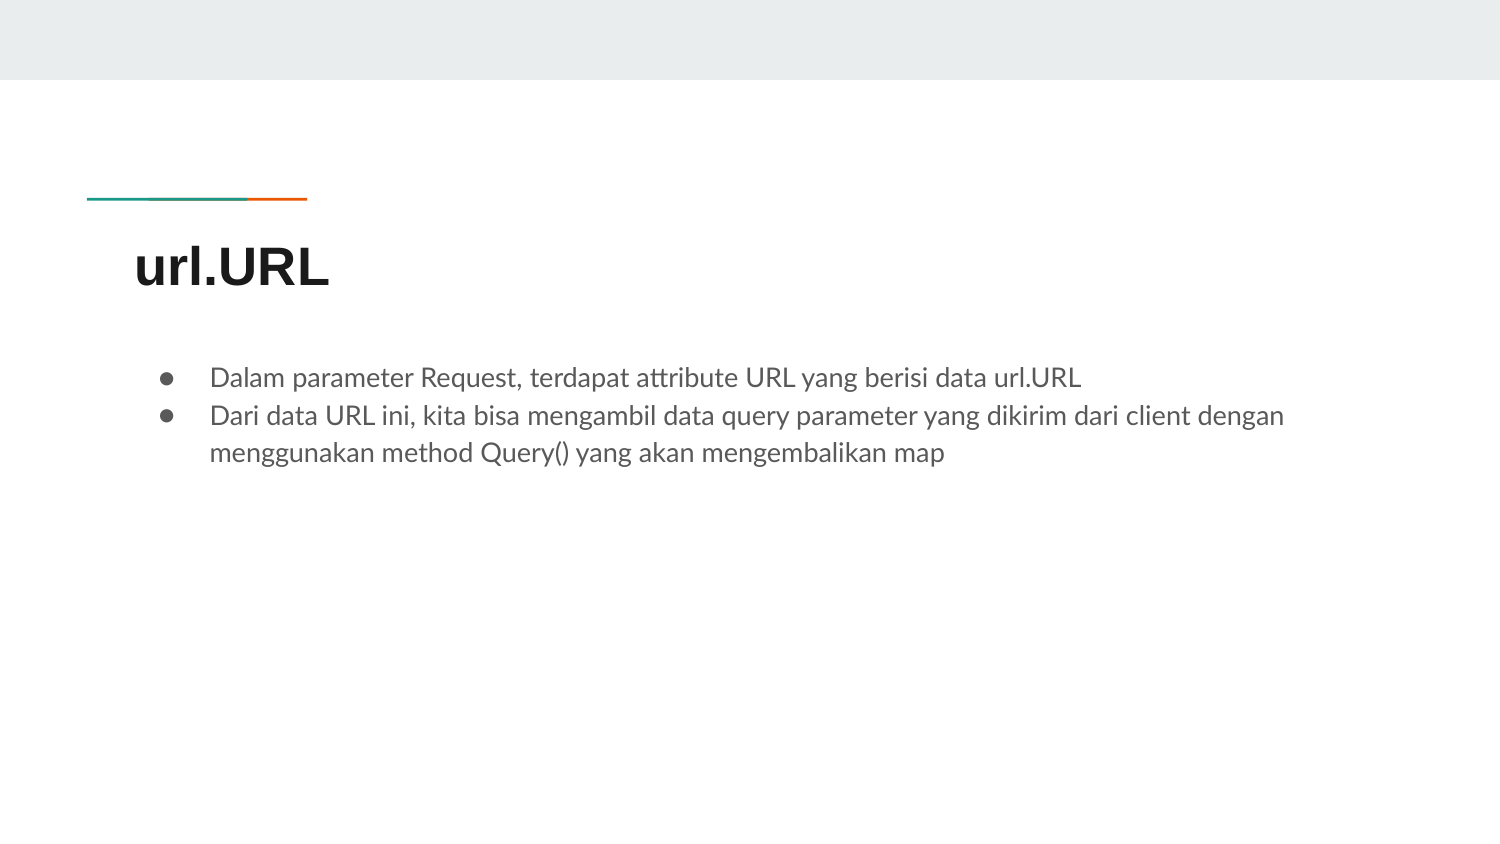

# url.URL
Dalam parameter Request, terdapat attribute URL yang berisi data url.URL
Dari data URL ini, kita bisa mengambil data query parameter yang dikirim dari client dengan menggunakan method Query() yang akan mengembalikan map